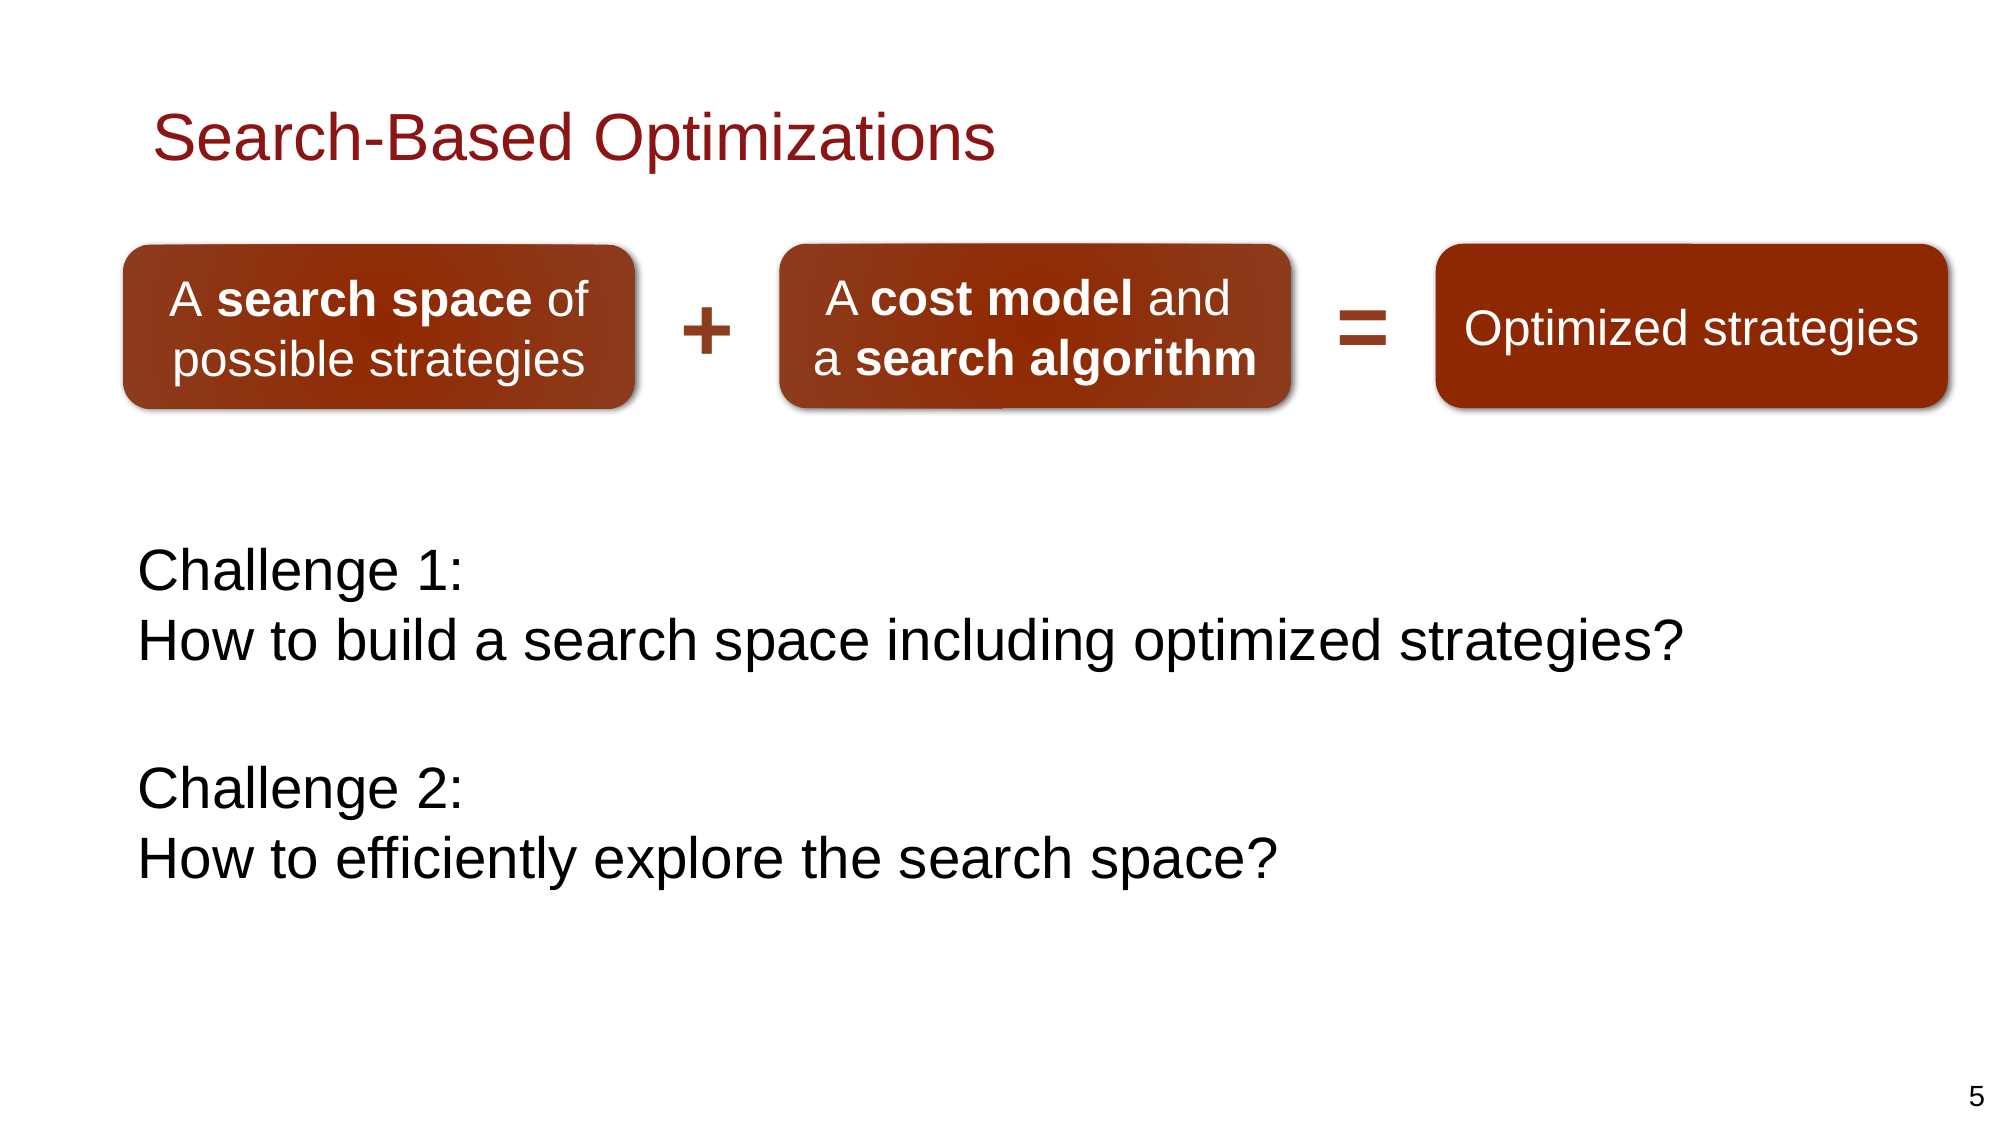

# Search-Based Optimizations
Optimized strategies
A cost model and
a search algorithm
A search space of possible strategies
=
+
Challenge 1:
How to build a search space including optimized strategies?
Challenge 2:
How to efficiently explore the search space?
5